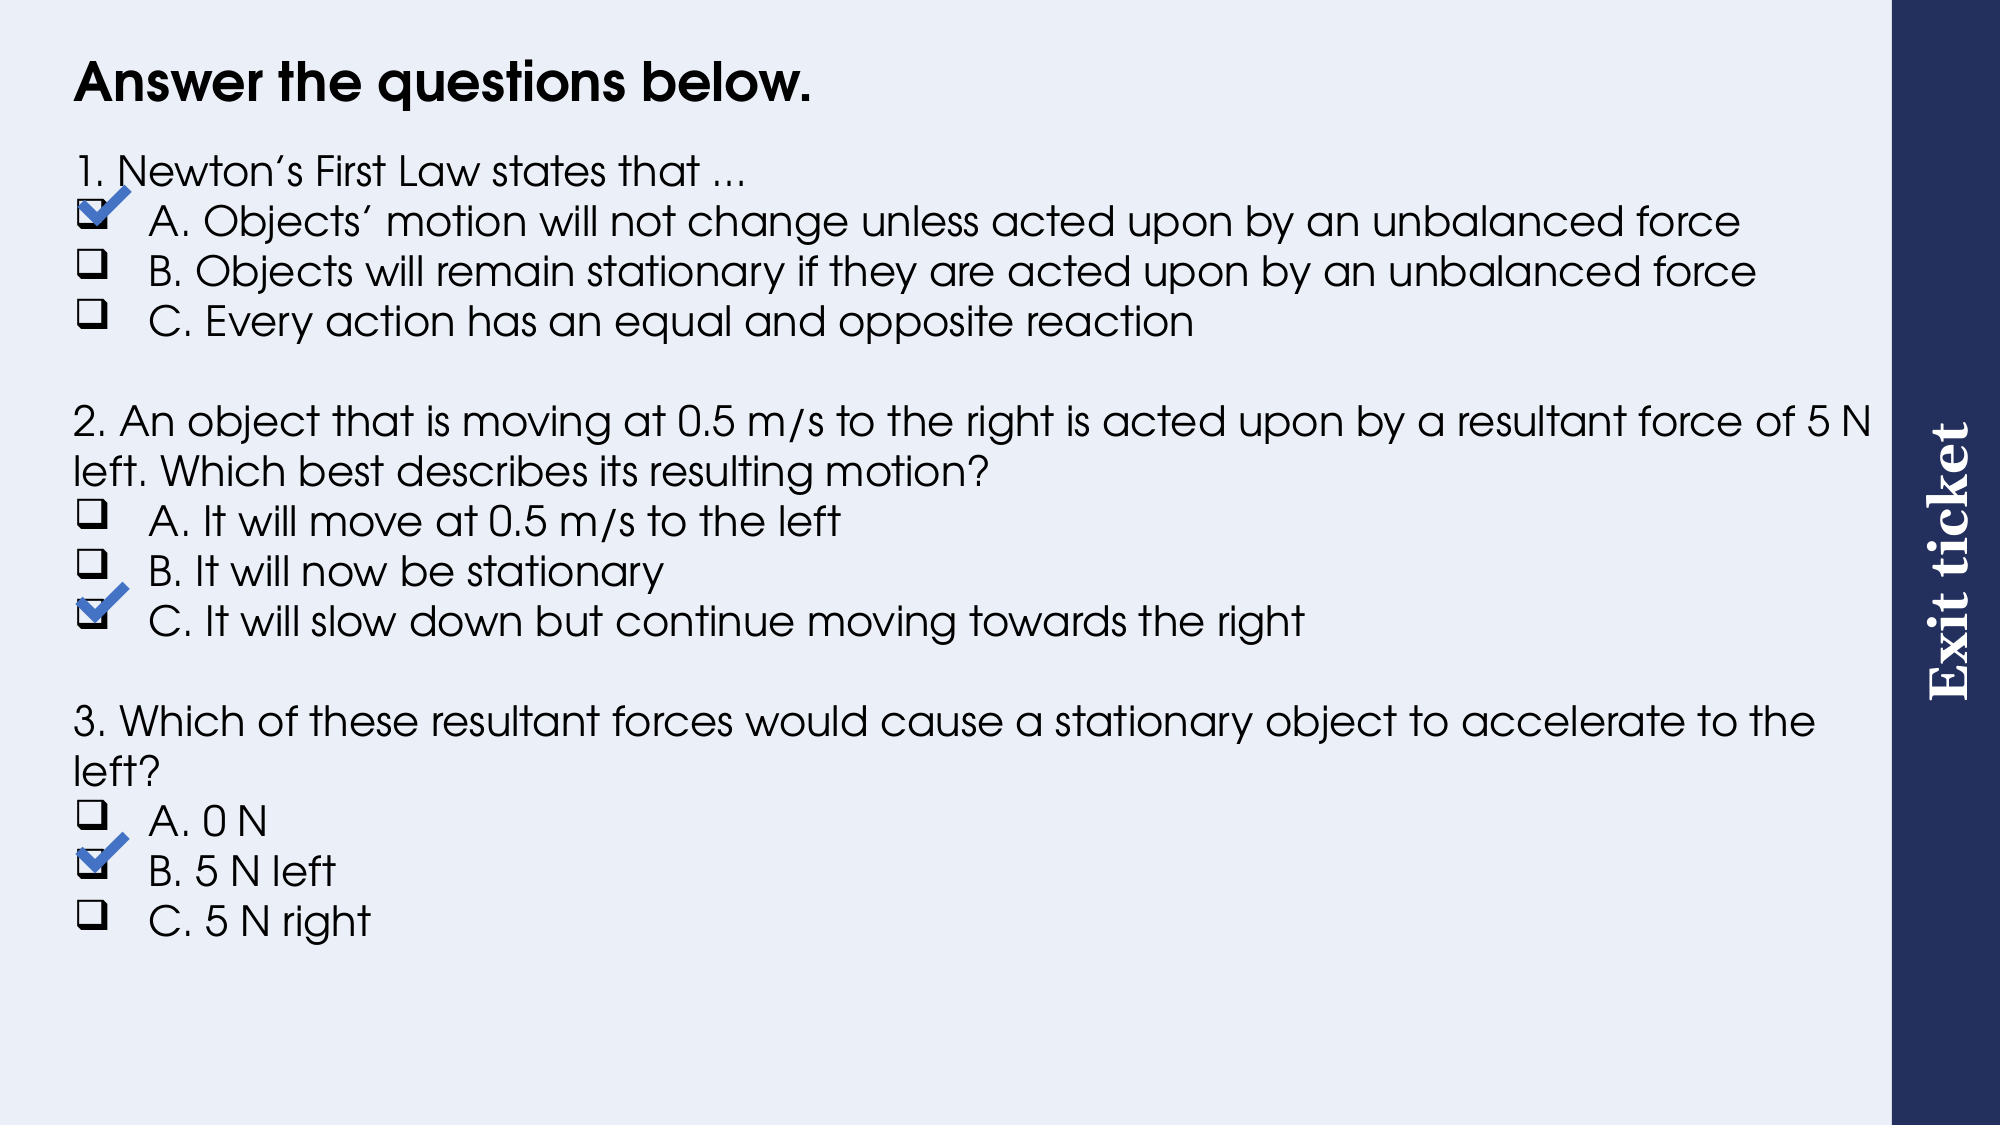

Answer the questions below.
1. Newton’s First Law states that …
A. Objects’ motion will not change unless acted upon by an unbalanced force
B. Objects will remain stationary if they are acted upon by an unbalanced force
C. Every action has an equal and opposite reaction

2. An object that is moving at 0.5 m/s to the right is acted upon by a resultant force of 5 N left. Which best describes its resulting motion?
A. It will move at 0.5 m/s to the left
B. It will now be stationary
C. It will slow down but continue moving towards the right

3. Which of these resultant forces would cause a stationary object to accelerate to the left?
A. 0 N
B. 5 N left
C. 5 N right

✓
✓
✓